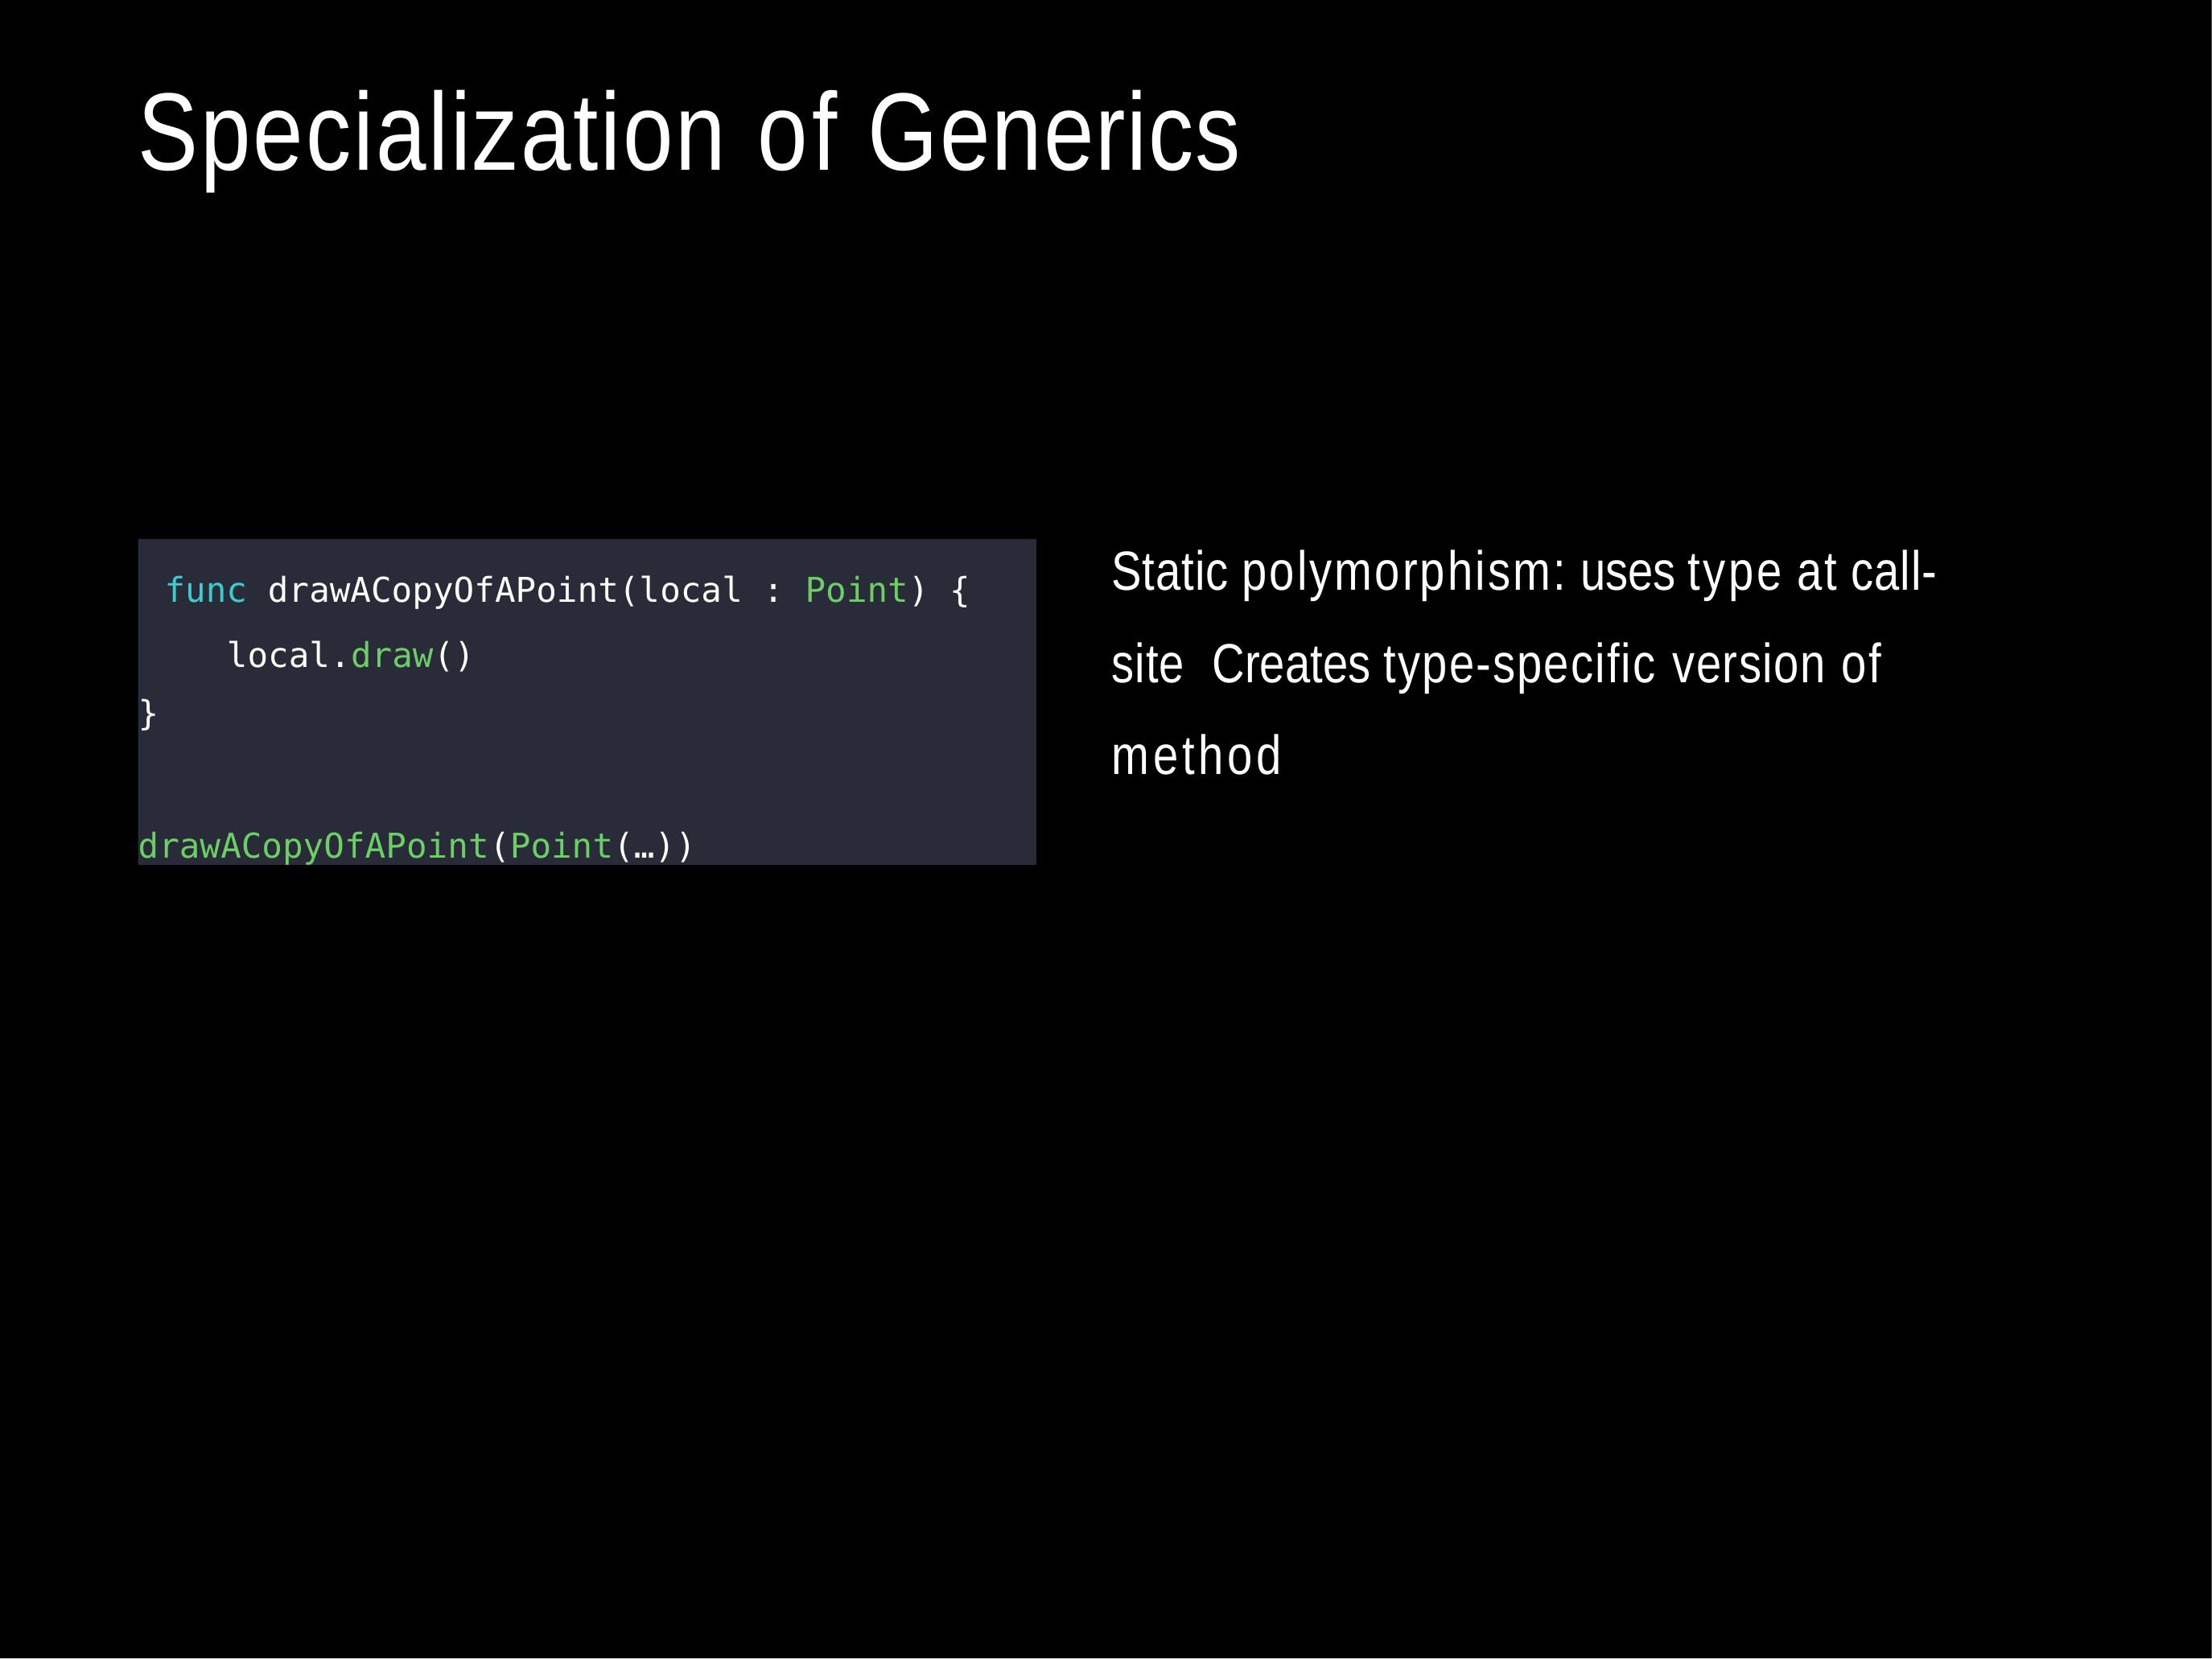

# Specialization of Generics
Static polymorphism: uses type at call-site  Creates type-specific version of method
func drawACopyOfAPoint(local : Point) {  local.draw()
}

drawACopyOfAPoint(Point(…))